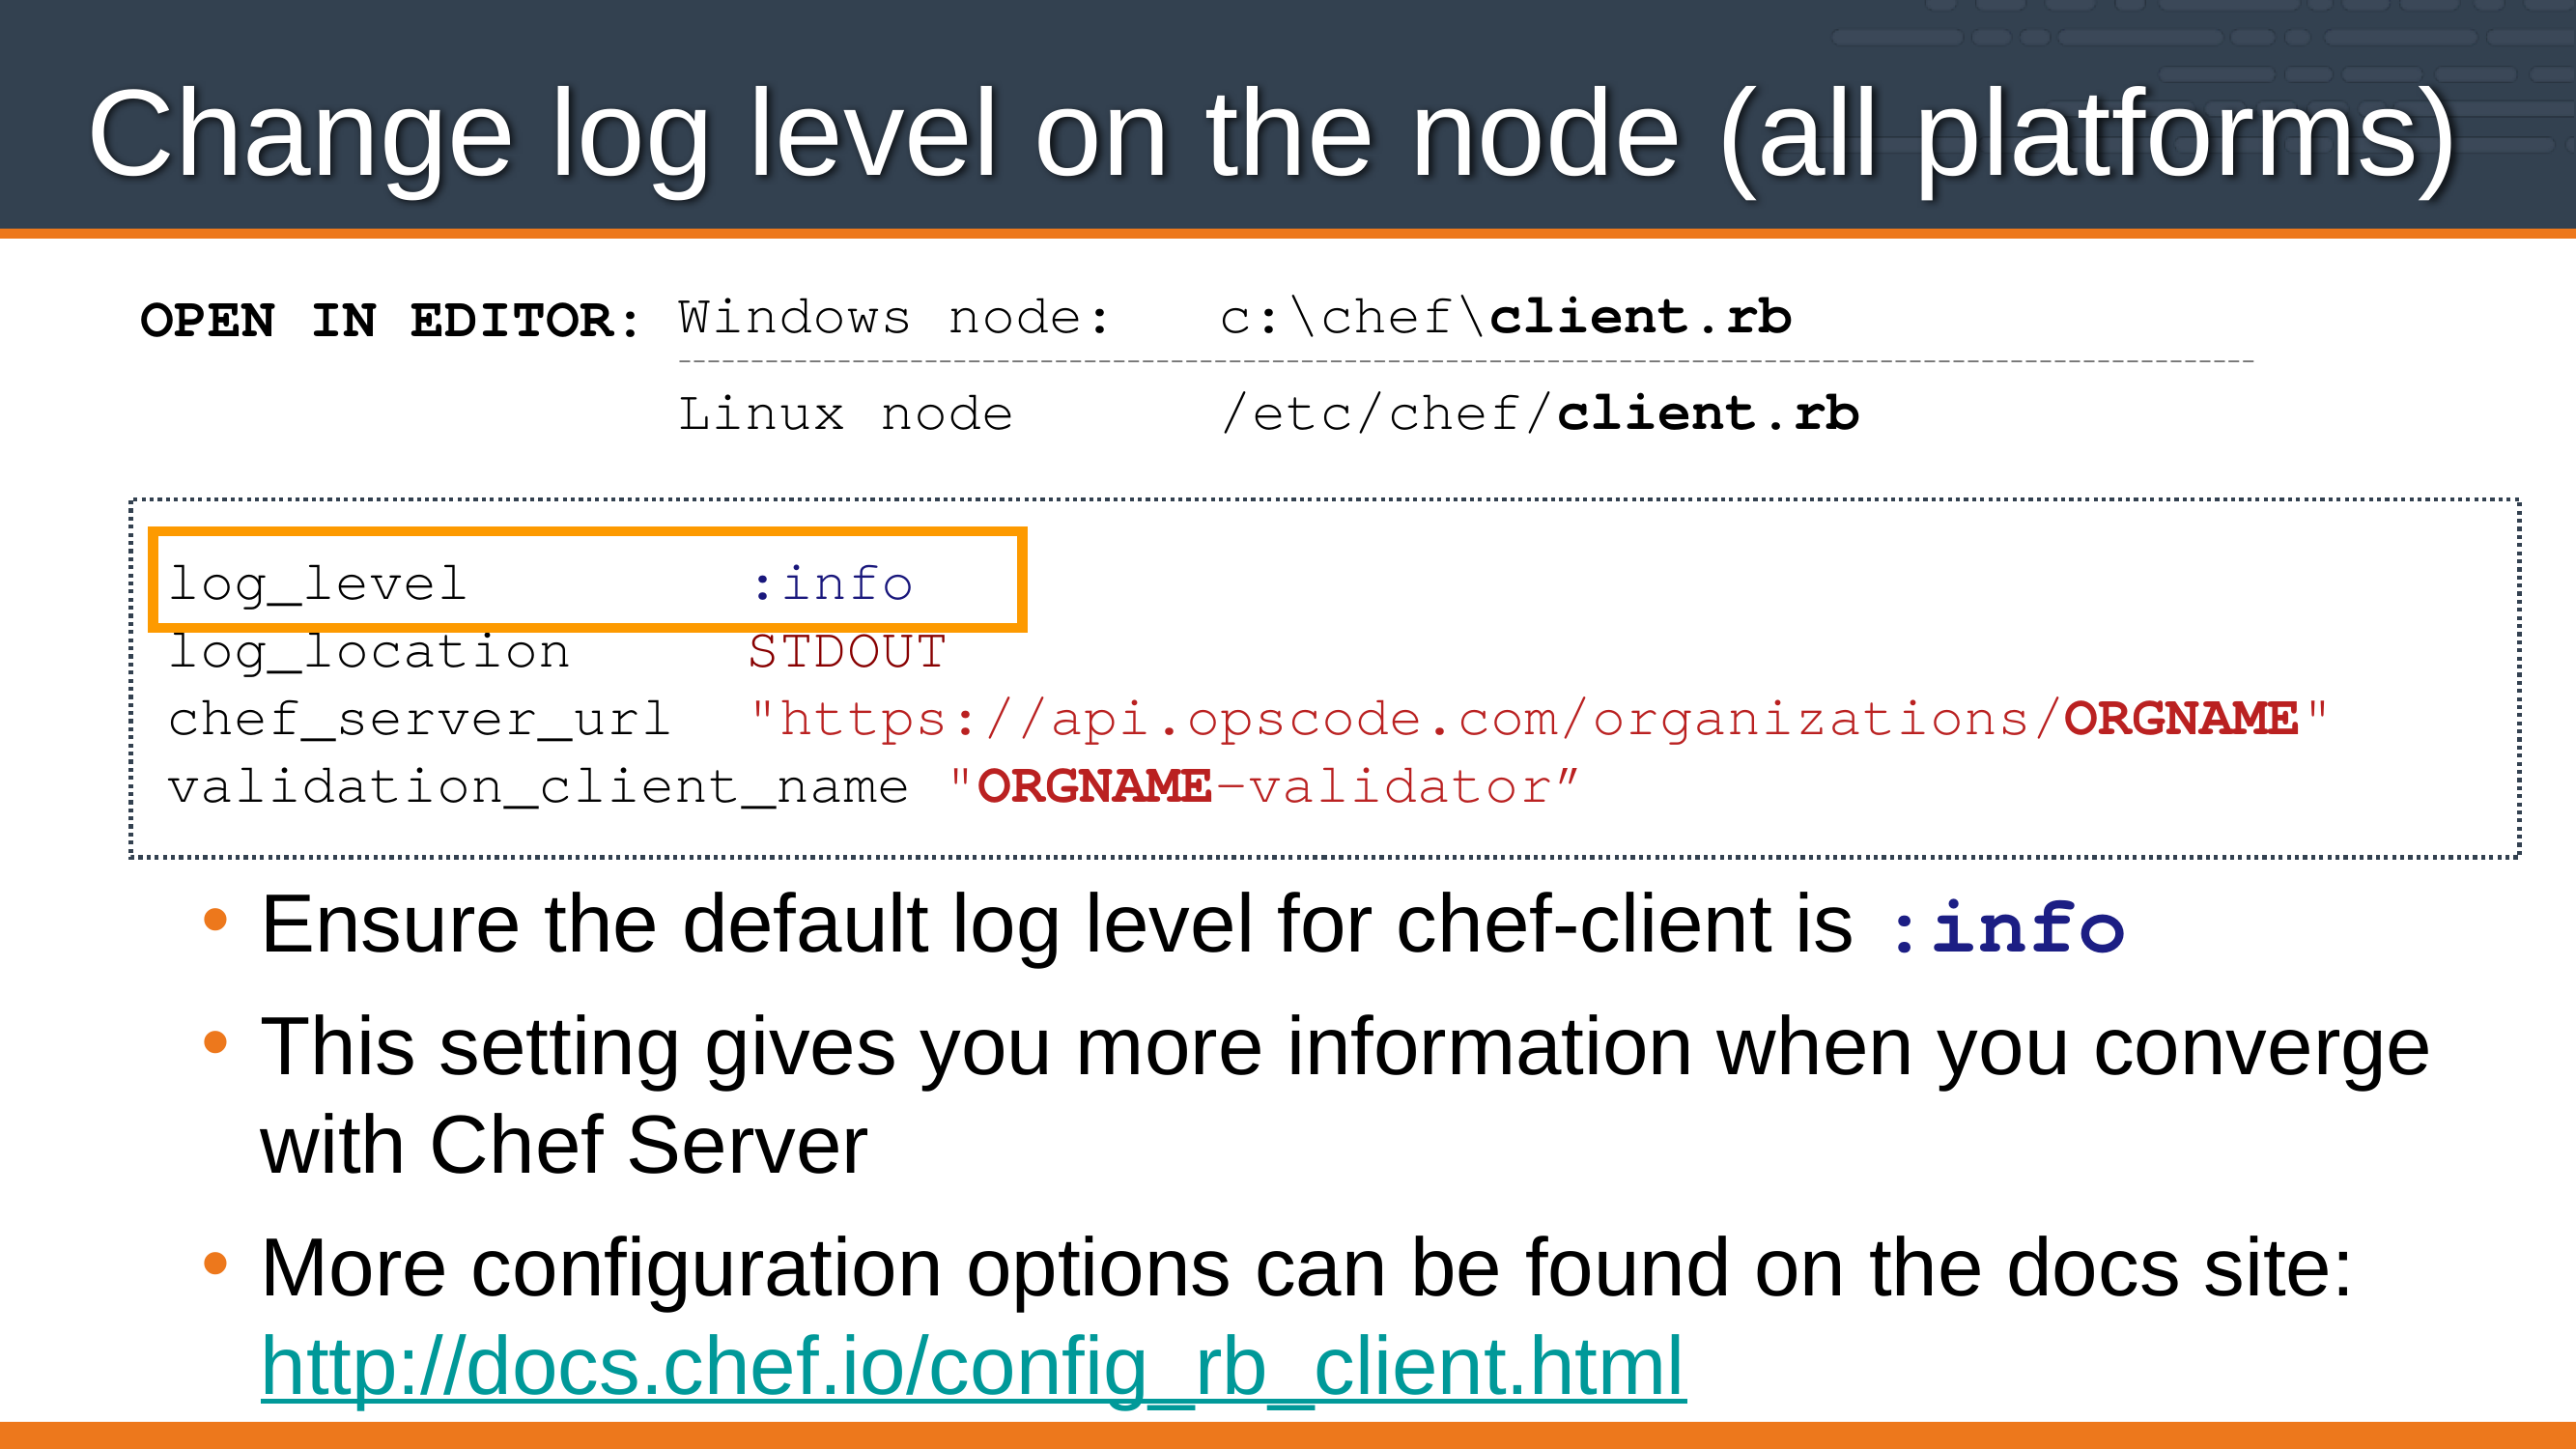

# Change log level on the node (all platforms)
OPEN IN EDITOR:
Windows node:   c:\chef\client.rb
-------------------------------------------------------------------------------------------------------------
Linux node      /etc/chef/client.rb

log_level        	:info
log_location     	STDOUT
chef_server_url	"https://api.opscode.com/organizations/ORGNAME"
validation_client_name "ORGNAME-validator”

Ensure the default log level for chef-client is :info
This setting gives you more information when you converge with Chef Server
More configuration options can be found on the docs site: http://docs.chef.io/config_rb_client.html